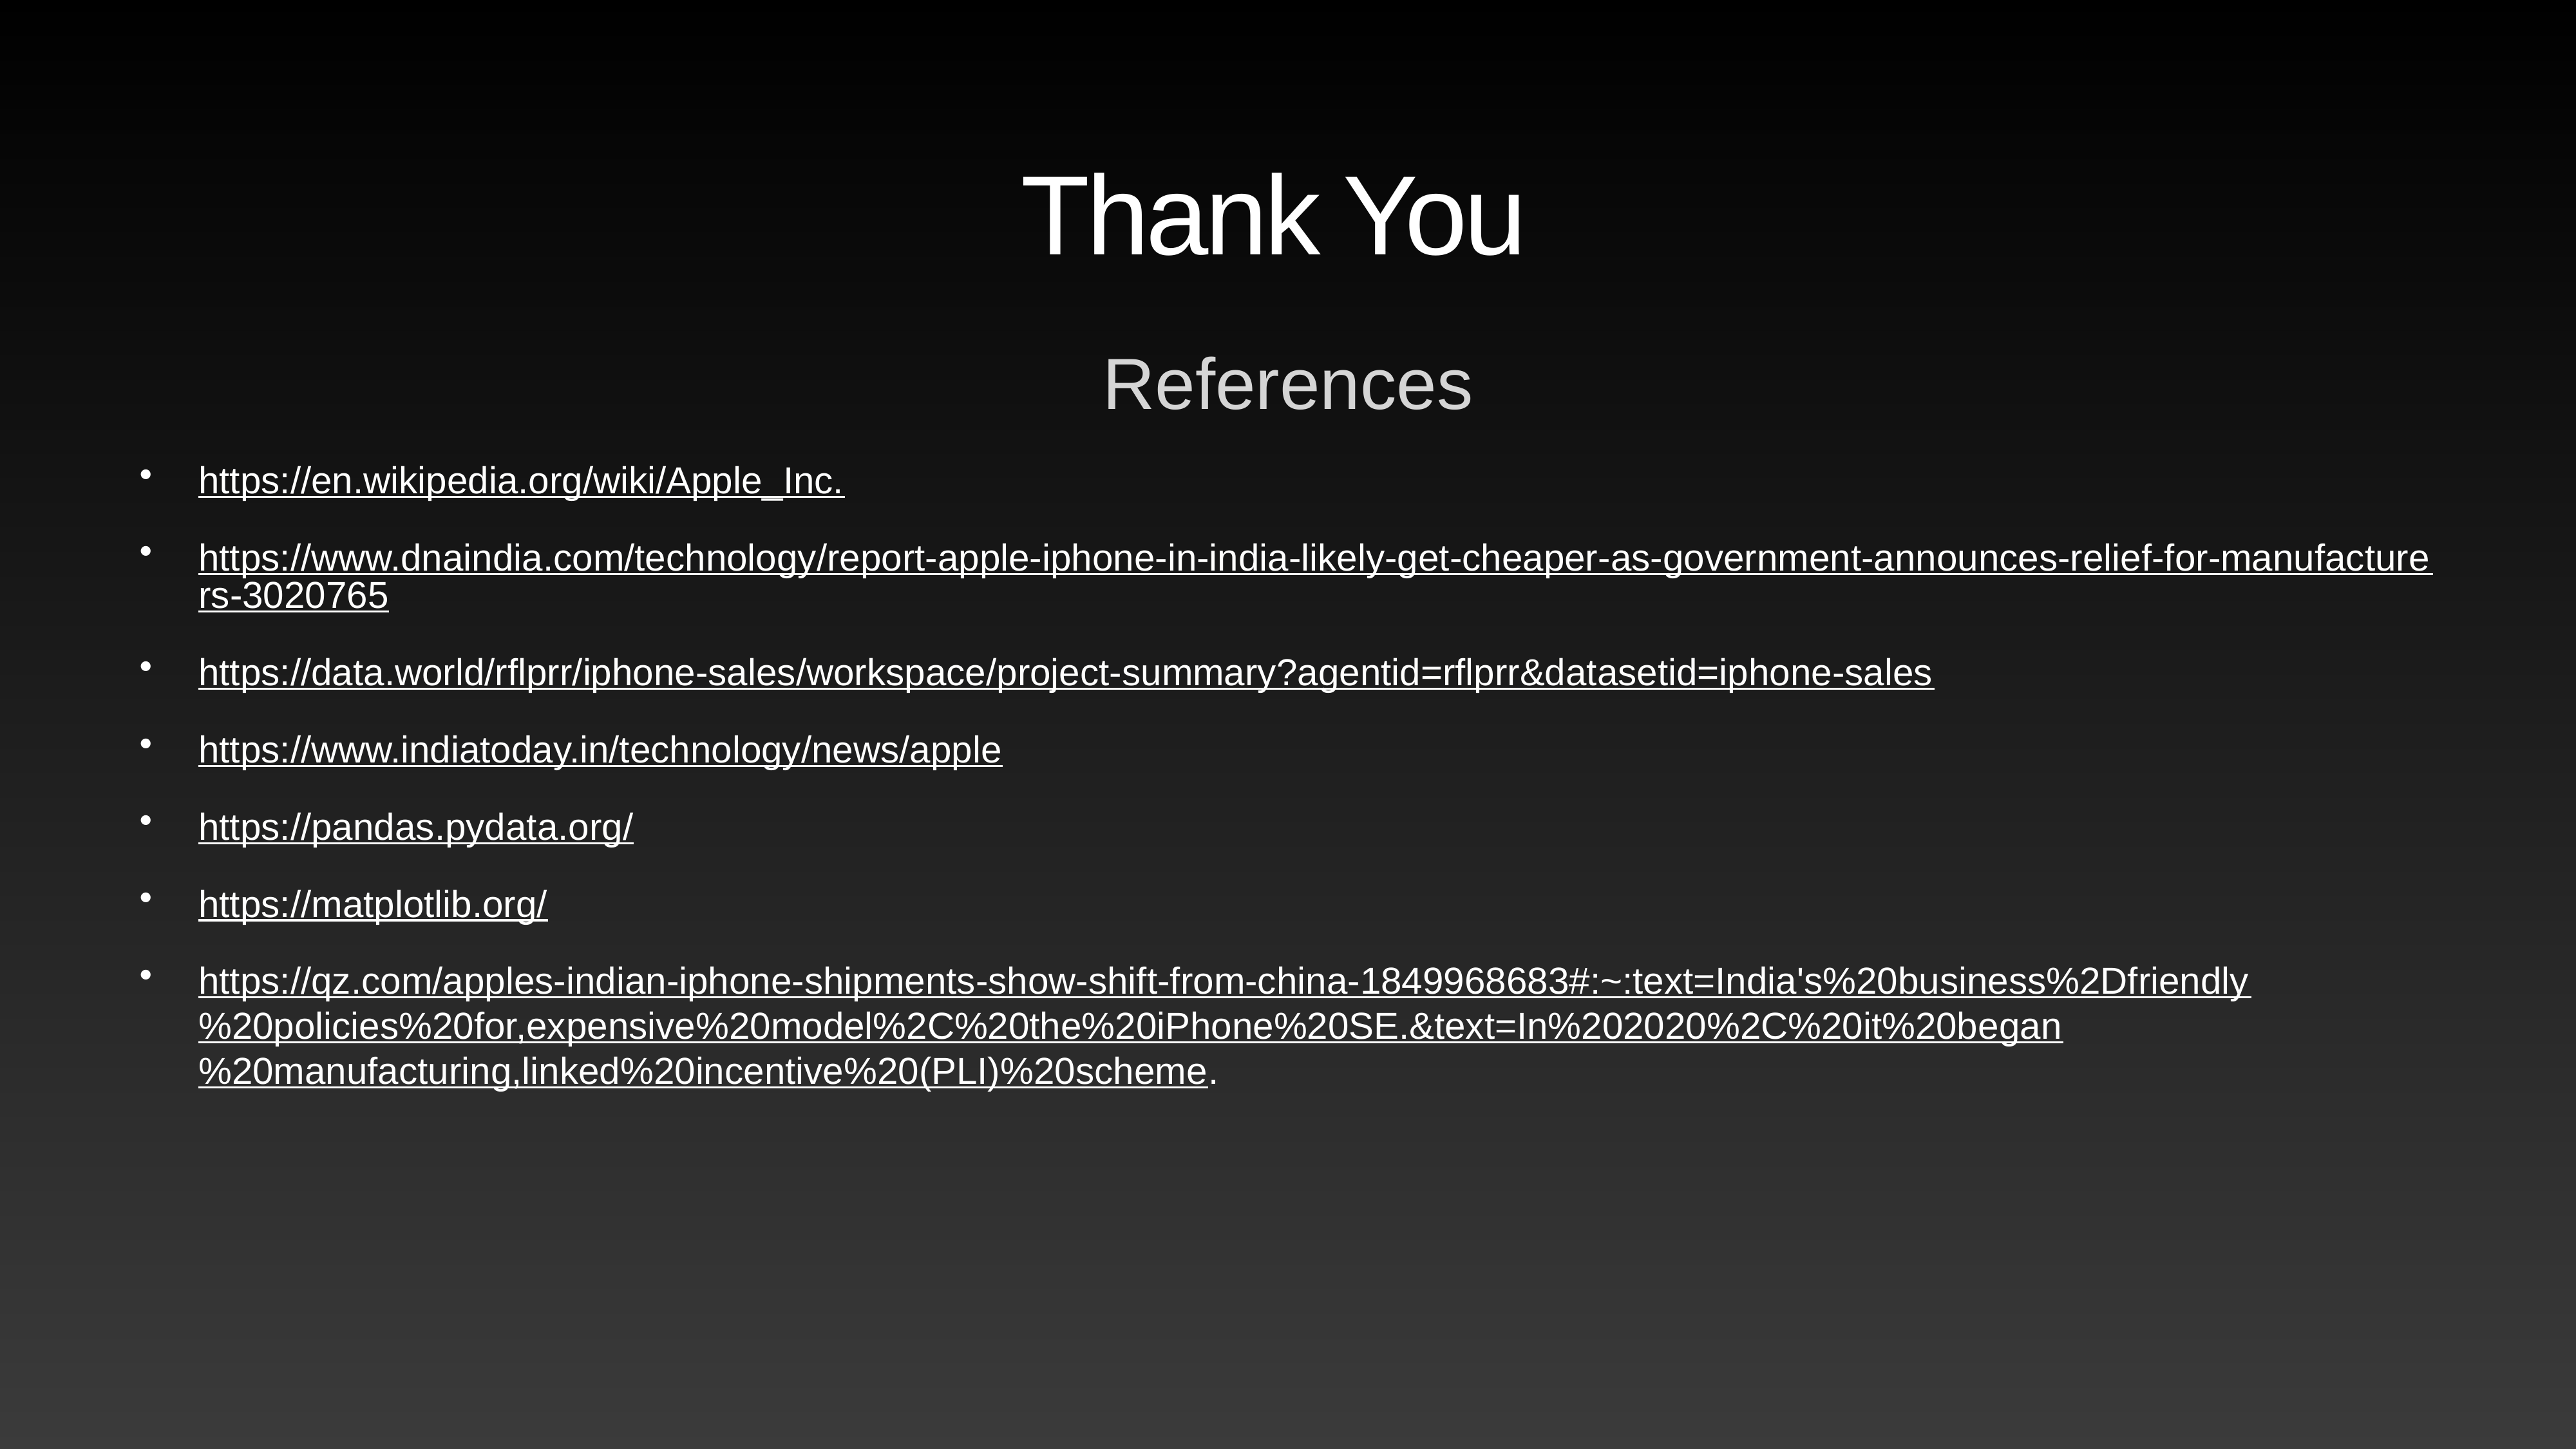

# Thank You
References
https://en.wikipedia.org/wiki/Apple_Inc.
https://www.dnaindia.com/technology/report-apple-iphone-in-india-likely-get-cheaper-as-government-announces-relief-for-manufacturers-3020765
https://data.world/rflprr/iphone-sales/workspace/project-summary?agentid=rflprr&datasetid=iphone-sales
https://www.indiatoday.in/technology/news/apple
https://pandas.pydata.org/
https://matplotlib.org/
https://qz.com/apples-indian-iphone-shipments-show-shift-from-china-1849968683#:~:text=India's%20business%2Dfriendly%20policies%20for,expensive%20model%2C%20the%20iPhone%20SE.&text=In%202020%2C%20it%20began%20manufacturing,linked%20incentive%20(PLI)%20scheme.